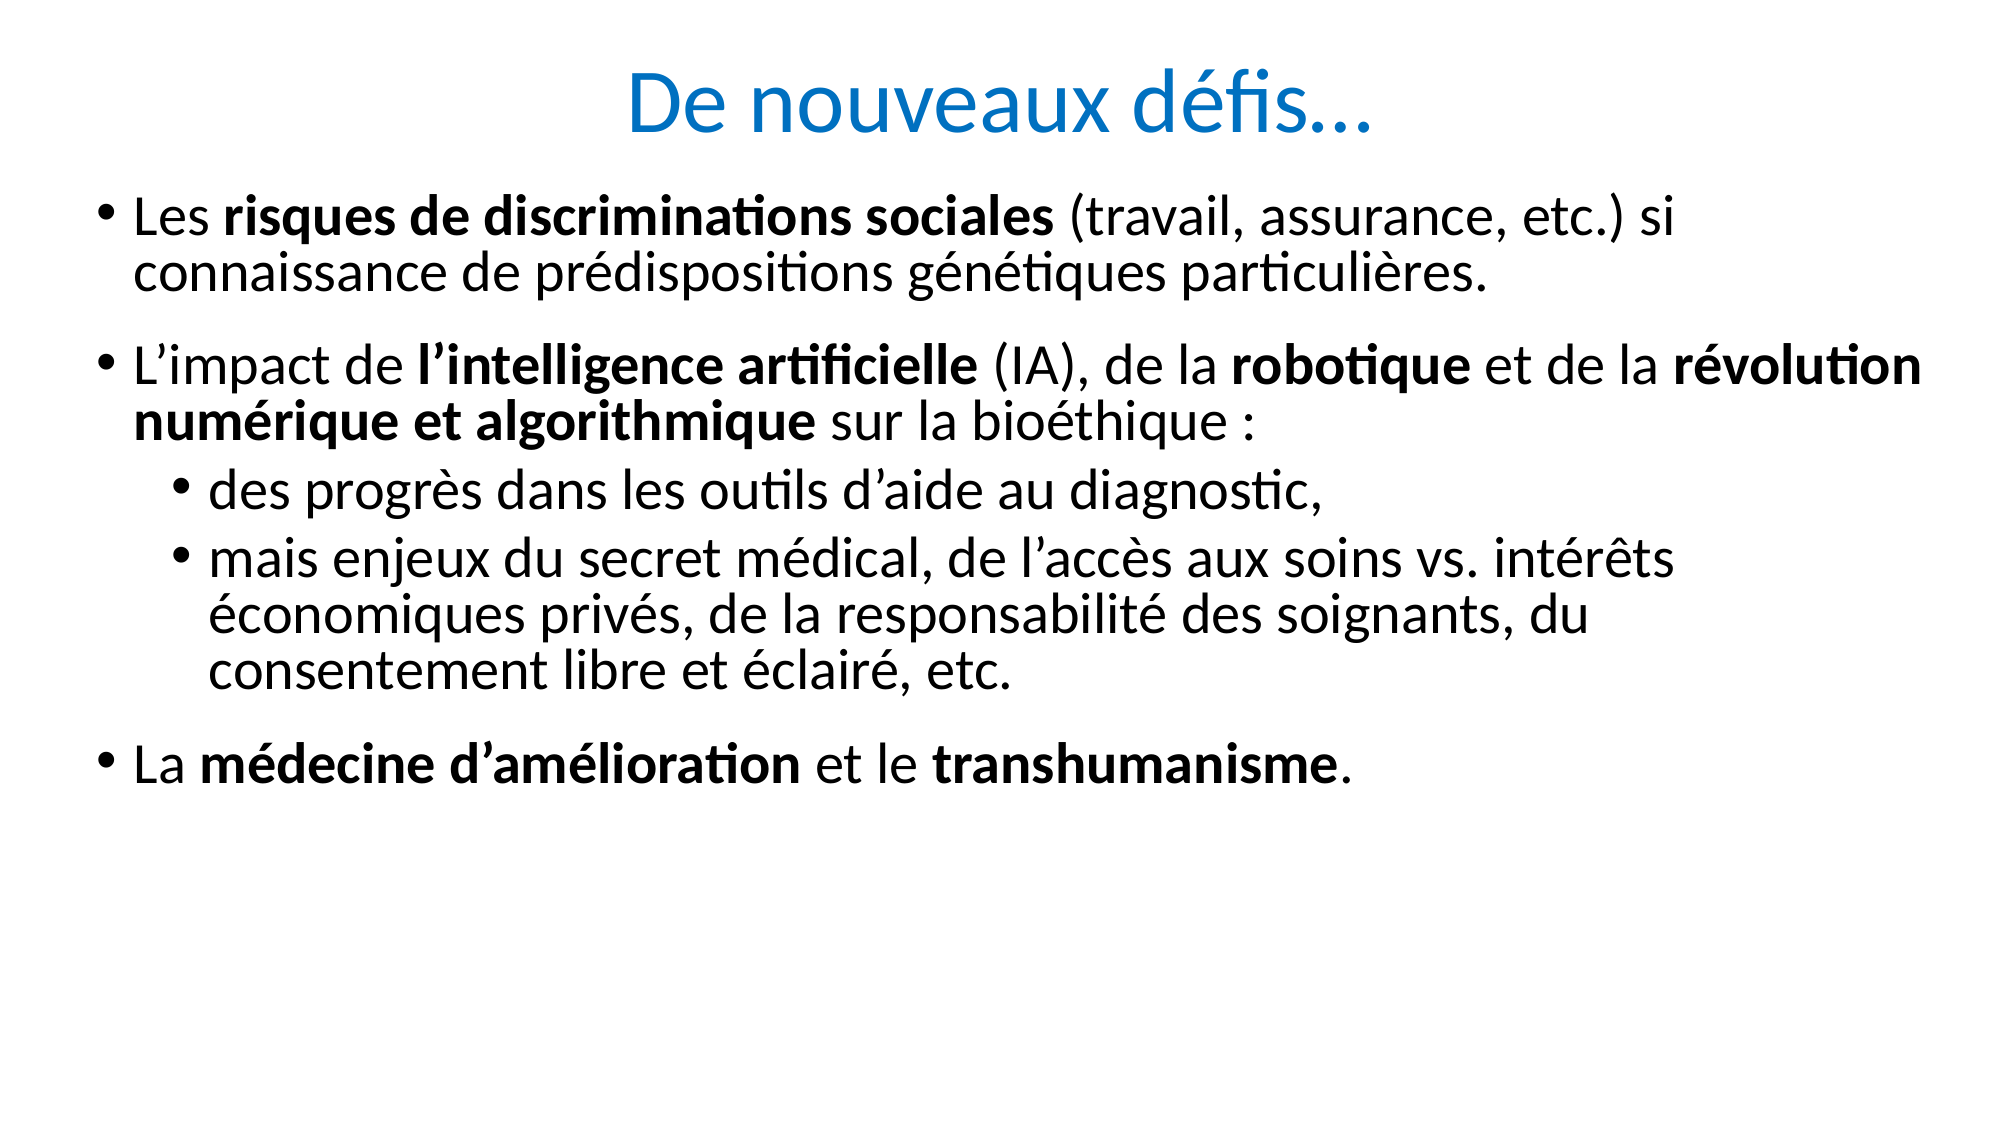

# De nouveaux défis…
Les risques de discriminations sociales (travail, assurance, etc.) si connaissance de prédispositions génétiques particulières.
L’impact de l’intelligence artificielle (IA), de la robotique et de la révolution numérique et algorithmique sur la bioéthique :
des progrès dans les outils d’aide au diagnostic,
mais enjeux du secret médical, de l’accès aux soins vs. intérêts économiques privés, de la responsabilité des soignants, du consentement libre et éclairé, etc.
La médecine d’amélioration et le transhumanisme.